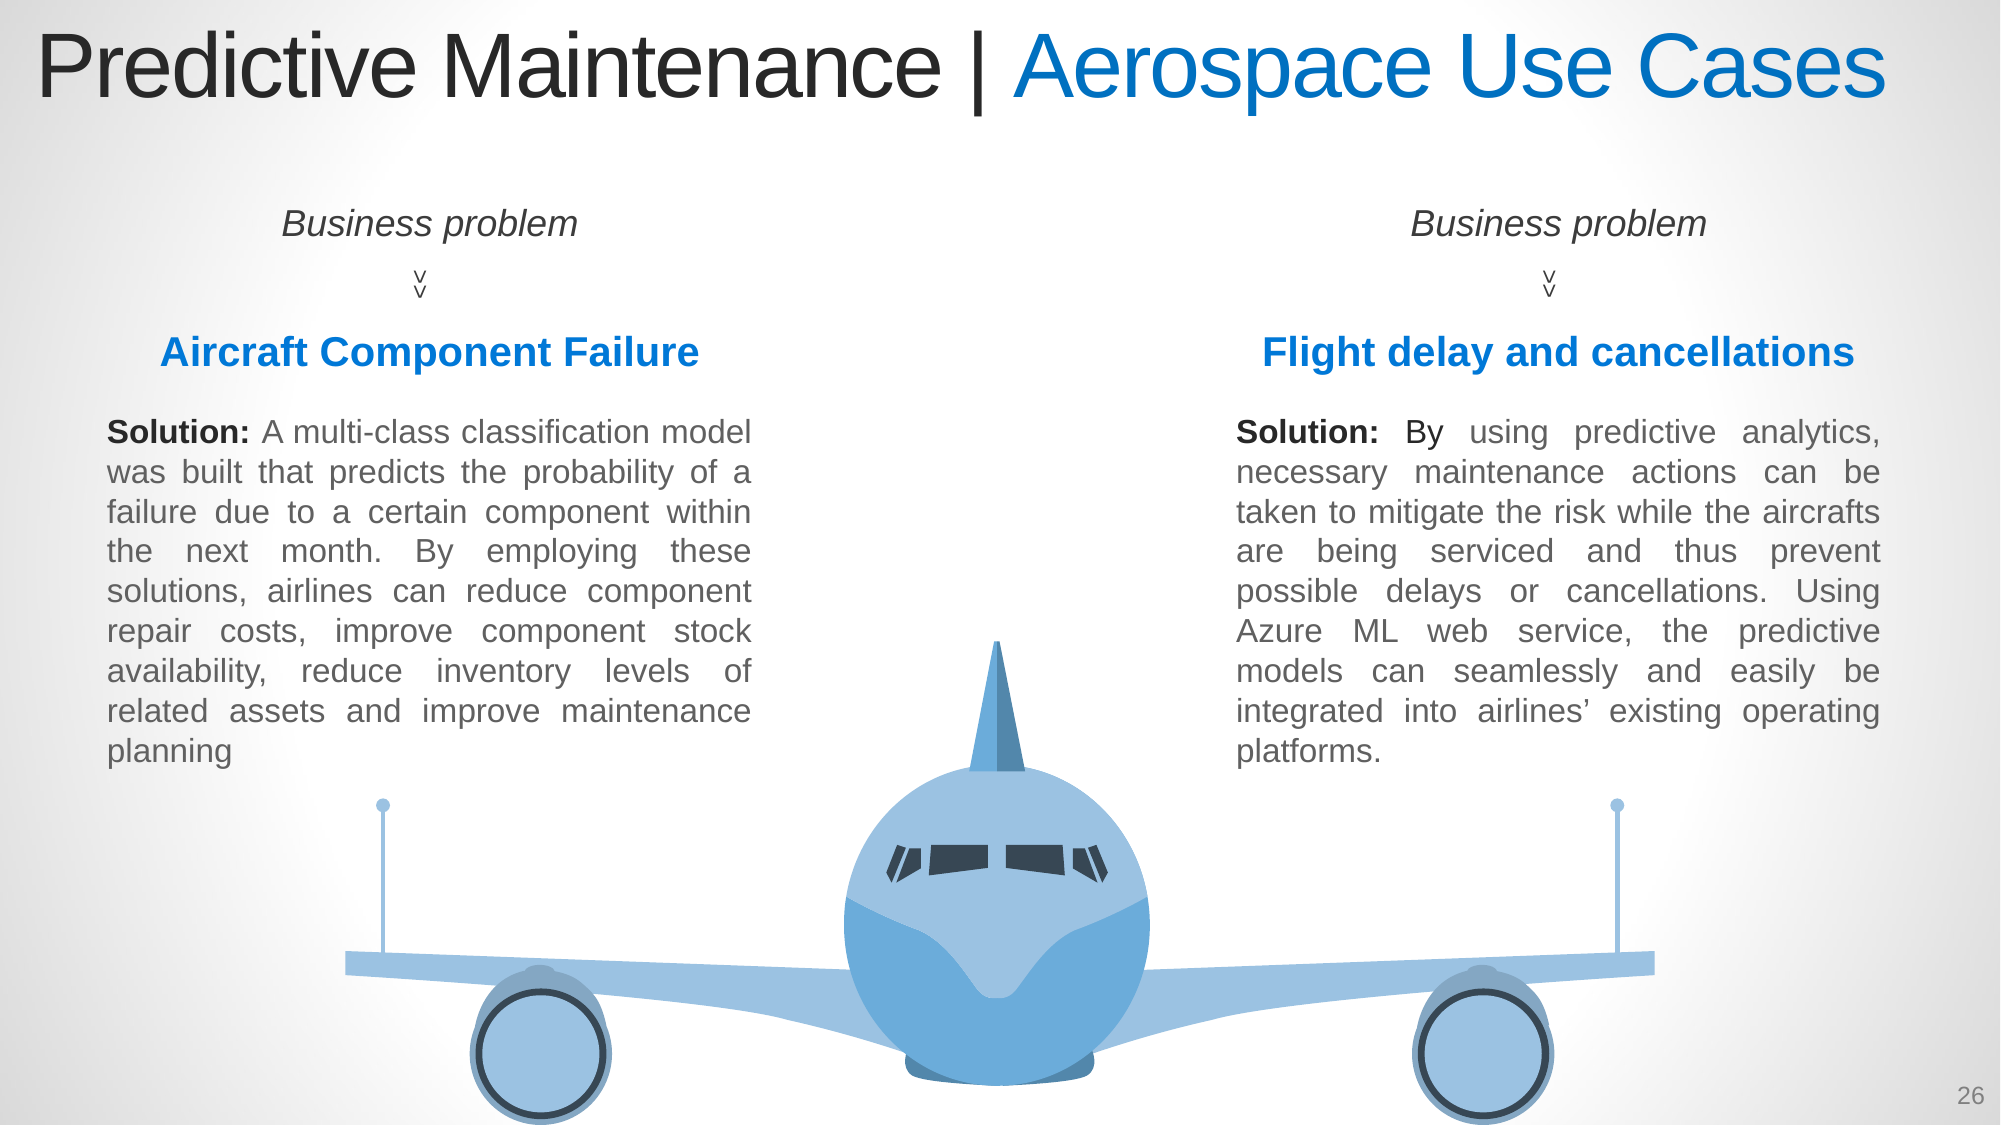

Predictive Maintenance | Aerospace Use Cases
Business problem
Business problem
>>
>>
Aircraft Component Failure
Flight delay and cancellations
Solution: A multi-class classification model was built that predicts the probability of a failure due to a certain component within the next month. By employing these solutions, airlines can reduce component repair costs, improve component stock availability, reduce inventory levels of related assets and improve maintenance planning
Solution: By using predictive analytics, necessary maintenance actions can be taken to mitigate the risk while the aircrafts are being serviced and thus prevent possible delays or cancellations. Using Azure ML web service, the predictive models can seamlessly and easily be integrated into airlines’ existing operating platforms.

26